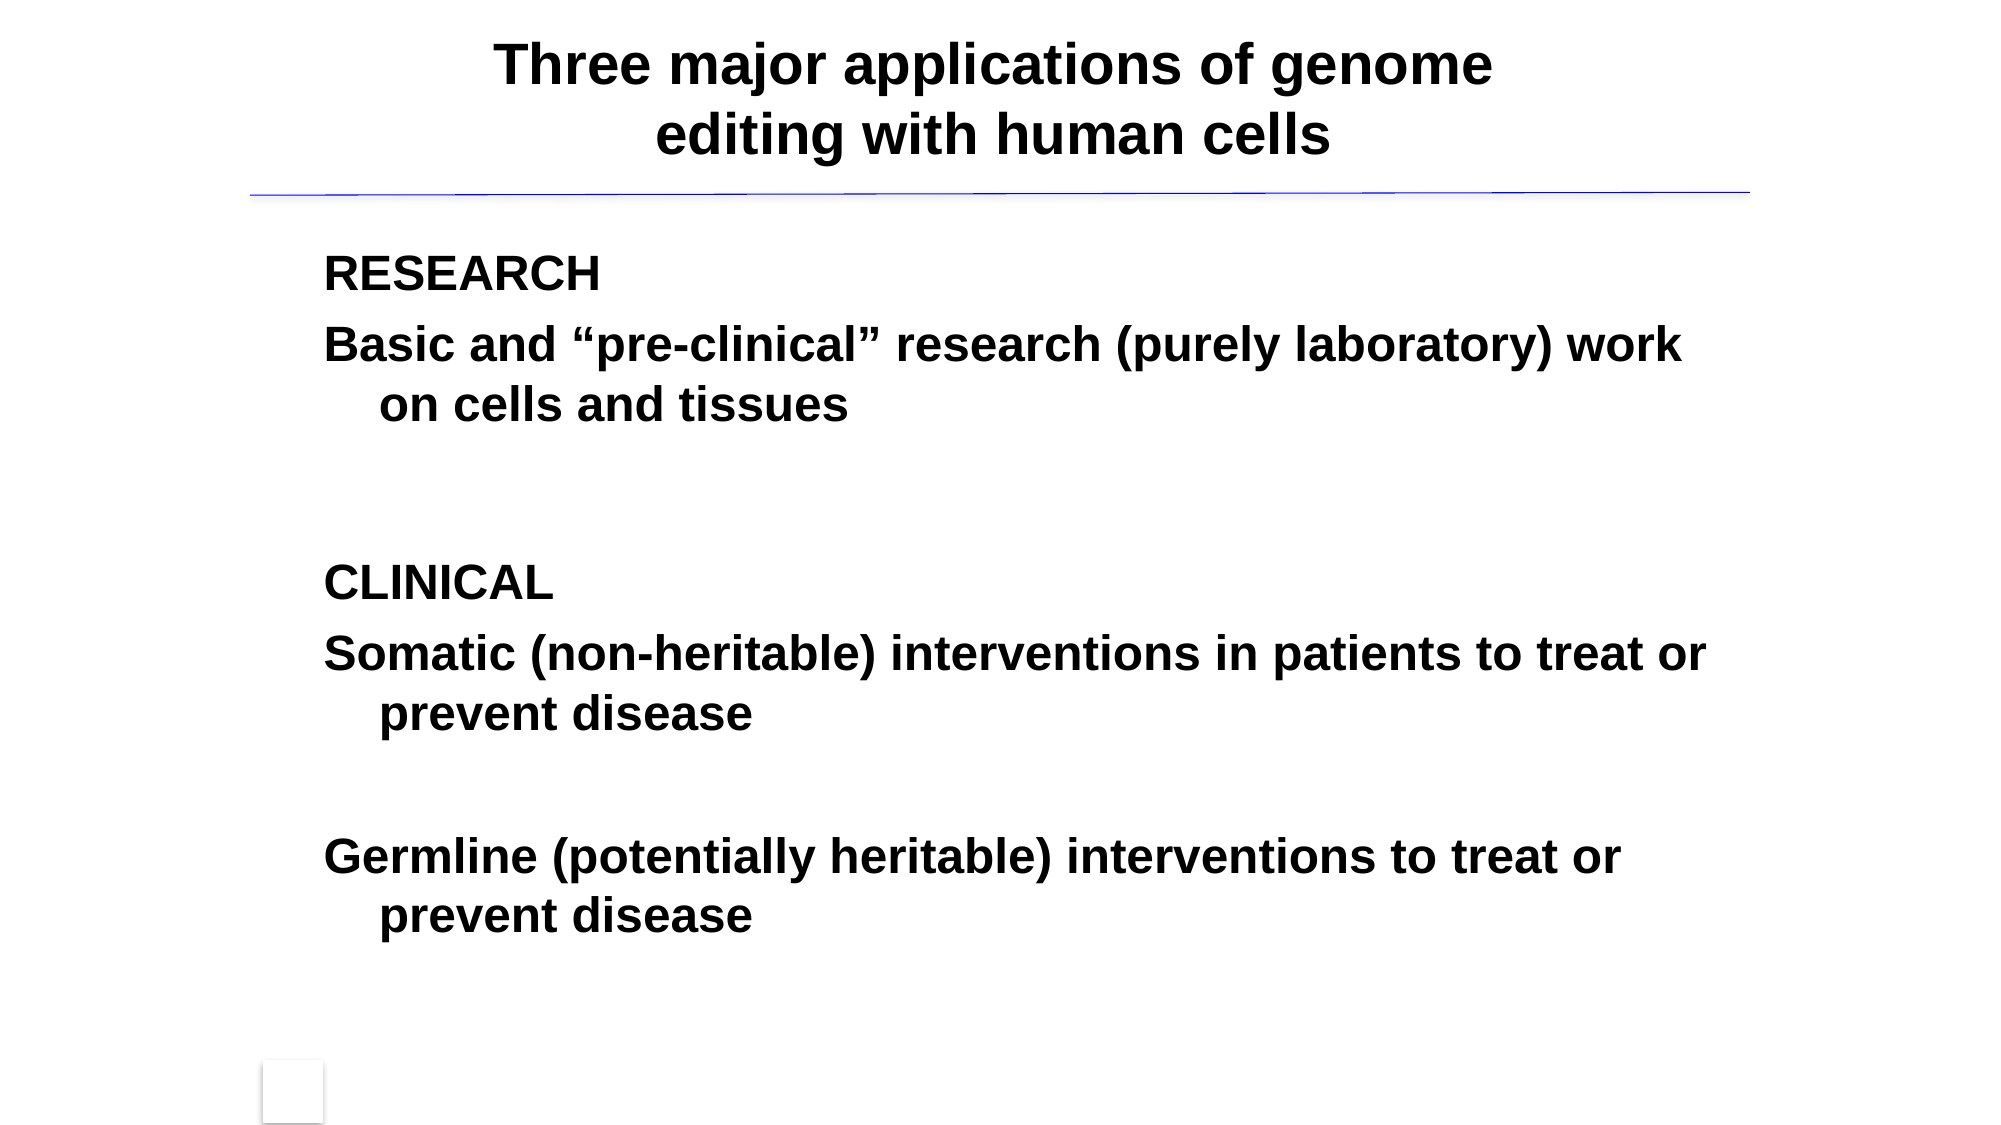

# Three major applications of genome editing with human cells

RESEARCH
Basic and “pre-clinical” research (purely laboratory) work on cells and tissues

CLINICAL
Somatic (non-heritable) interventions in patients to treat or prevent disease

Germline (potentially heritable) interventions to treat or prevent disease